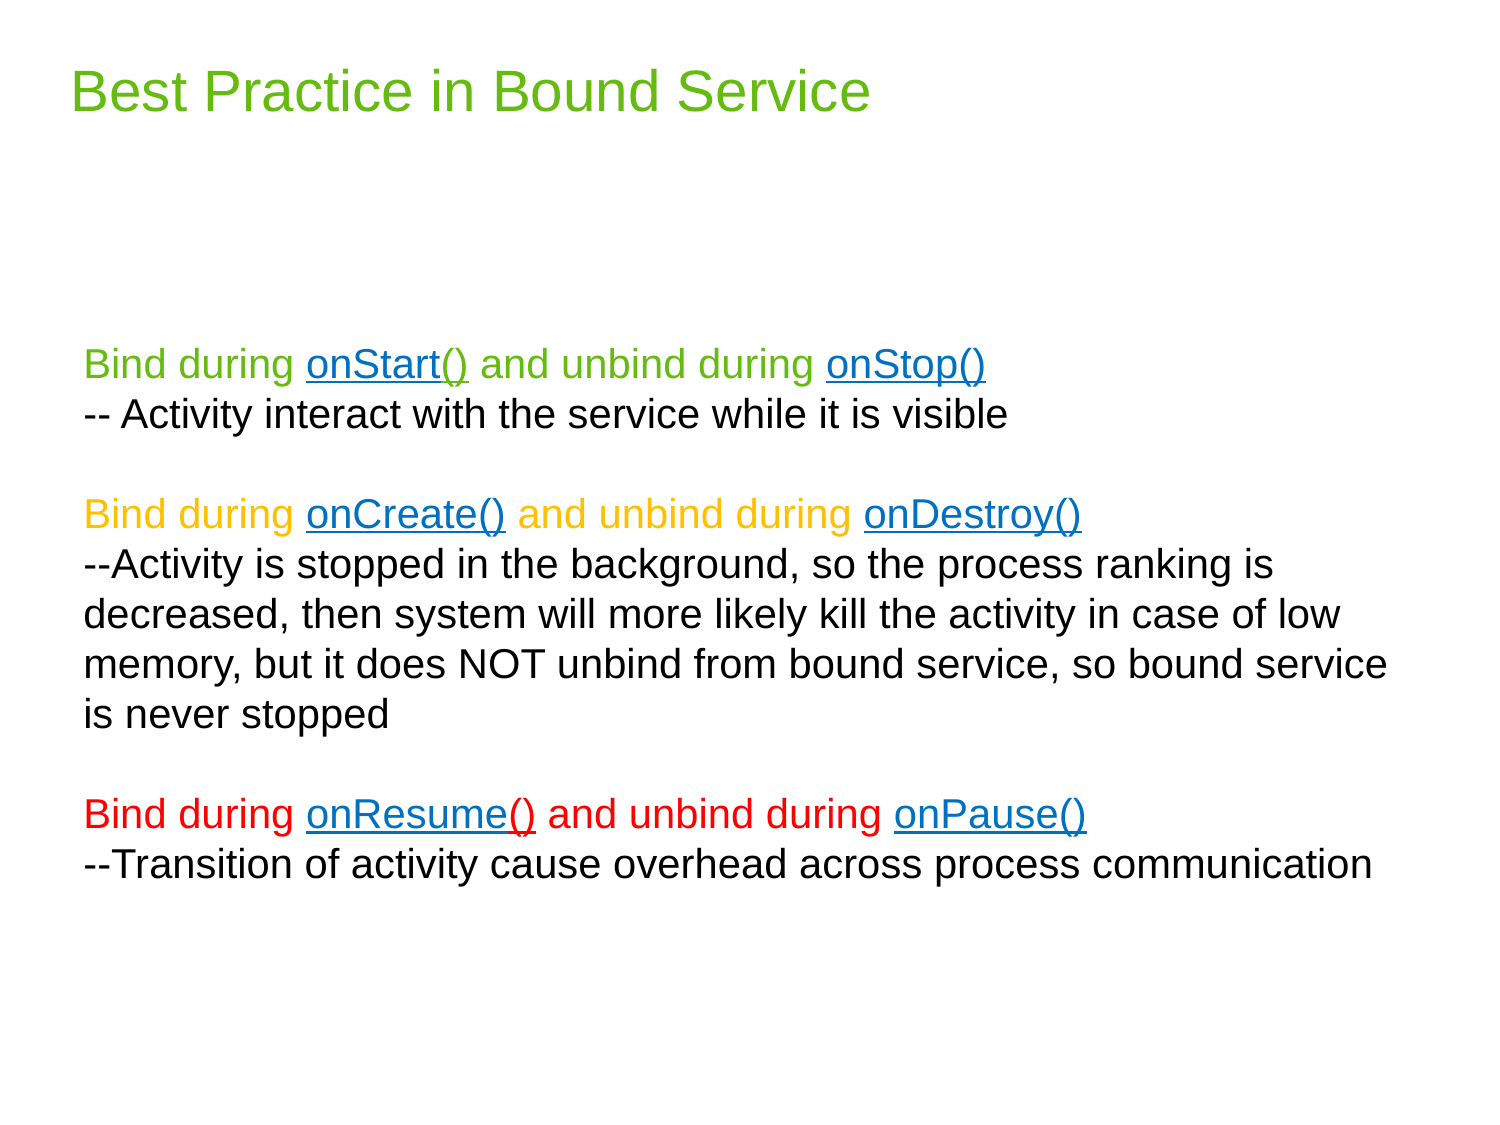

# Best Practice in Bound Service
Bind during onStart() and unbind during onStop()
-- Activity interact with the service while it is visible

Bind during onCreate() and unbind during onDestroy()
--Activity is stopped in the background, so the process ranking is decreased, then system will more likely kill the activity in case of low memory, but it does NOT unbind from bound service, so bound service is never stopped

Bind during onResume() and unbind during onPause()
--Transition of activity cause overhead across process communication